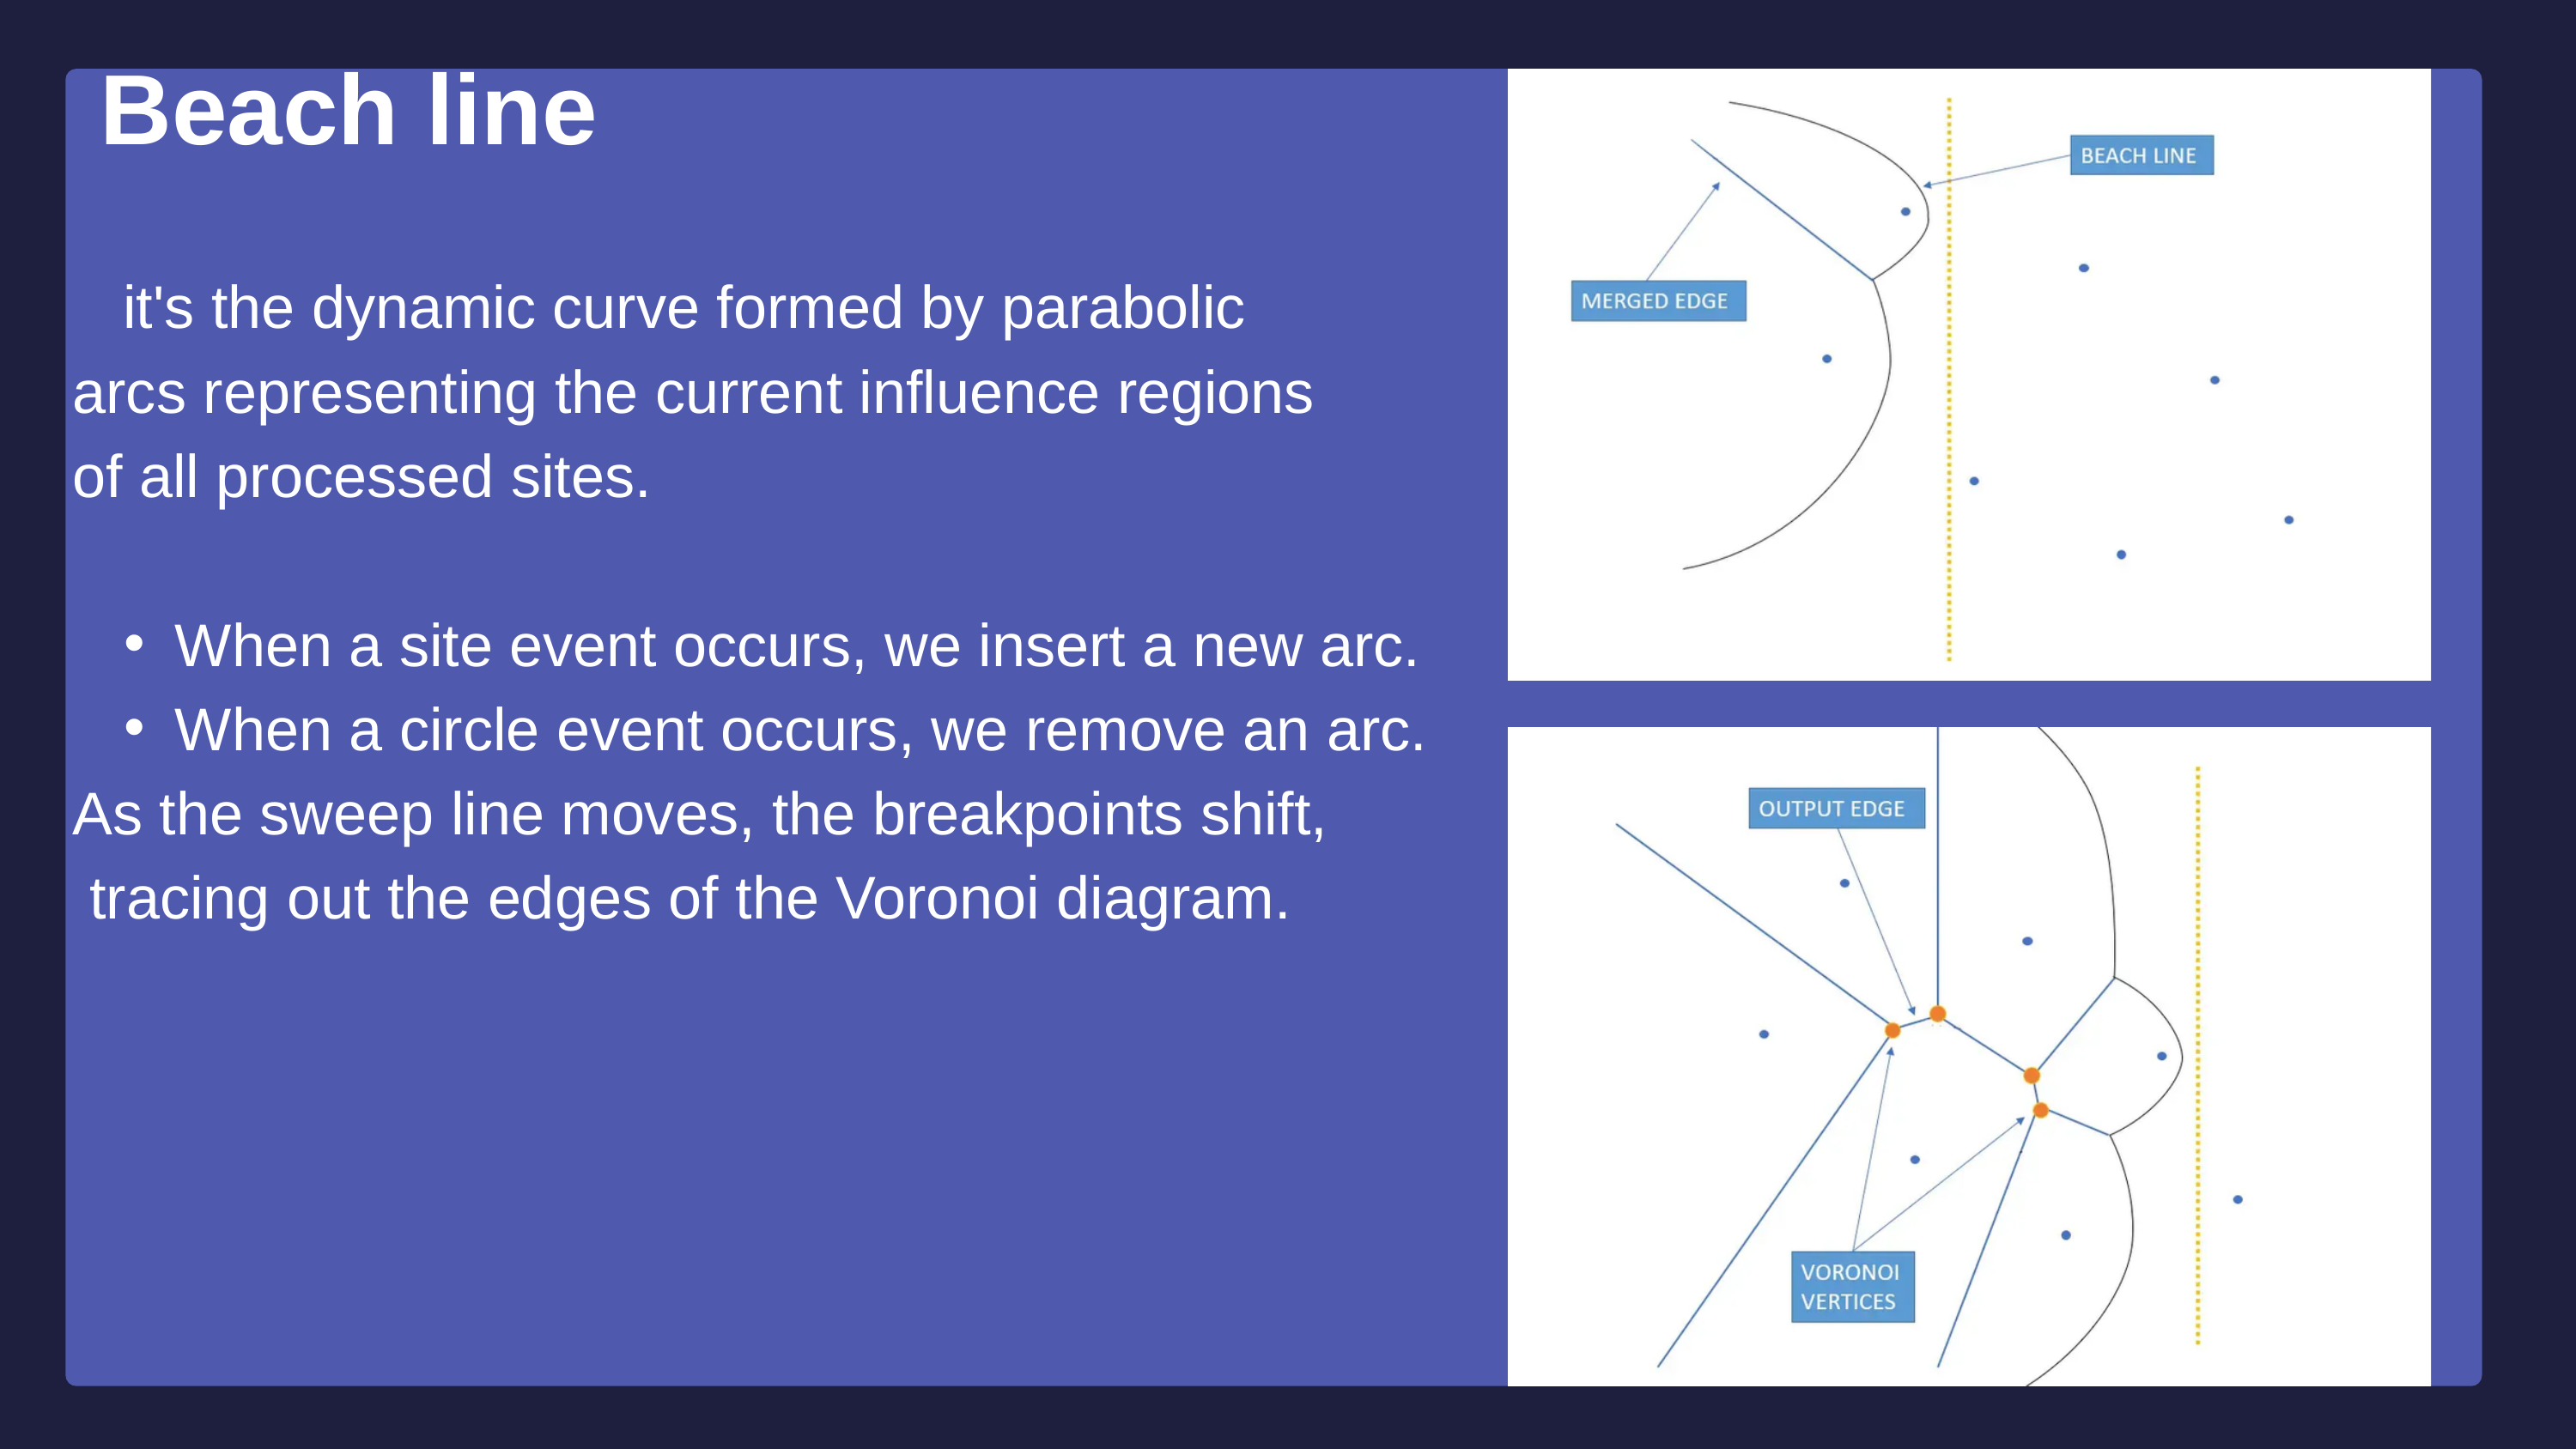

Beach line

   it's the dynamic curve formed by parabolic
arcs representing the current influence regions
of all processed sites.

When a site event occurs, we insert a new arc.
When a circle event occurs, we remove an arc.
As the sweep line moves, the breakpoints shift,
 tracing out the edges of the Voronoi diagram.